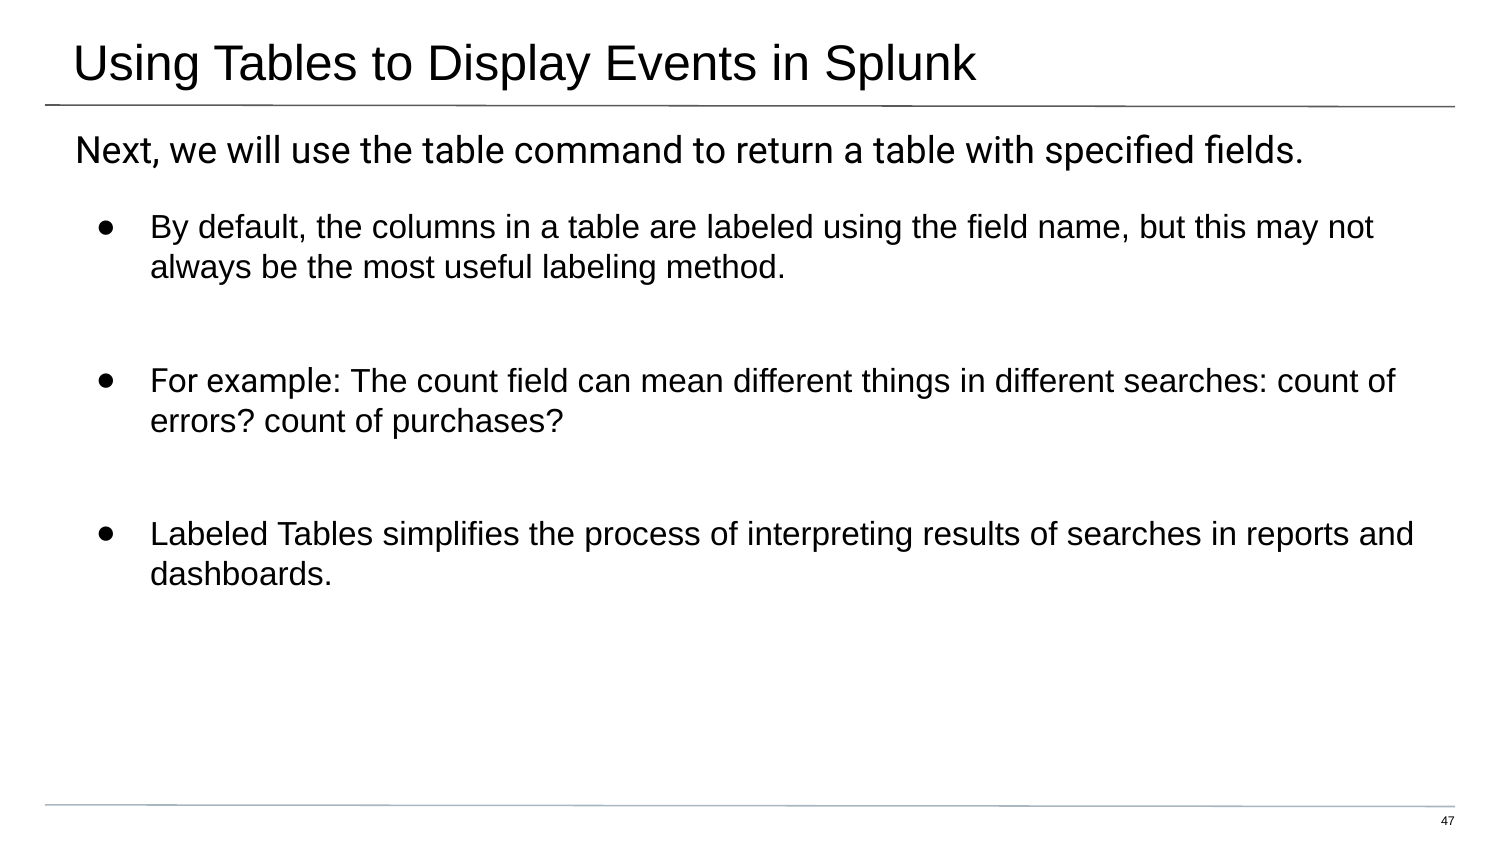

# Using Tables to Display Events in Splunk
Next, we will use the table command to return a table with specified fields.

By default, the columns in a table are labeled using the field name, but this may not always be the most useful labeling method.

For example: The count field can mean different things in different searches: count of errors? count of purchases?

Labeled Tables simplifies the process of interpreting results of searches in reports and dashboards.

47